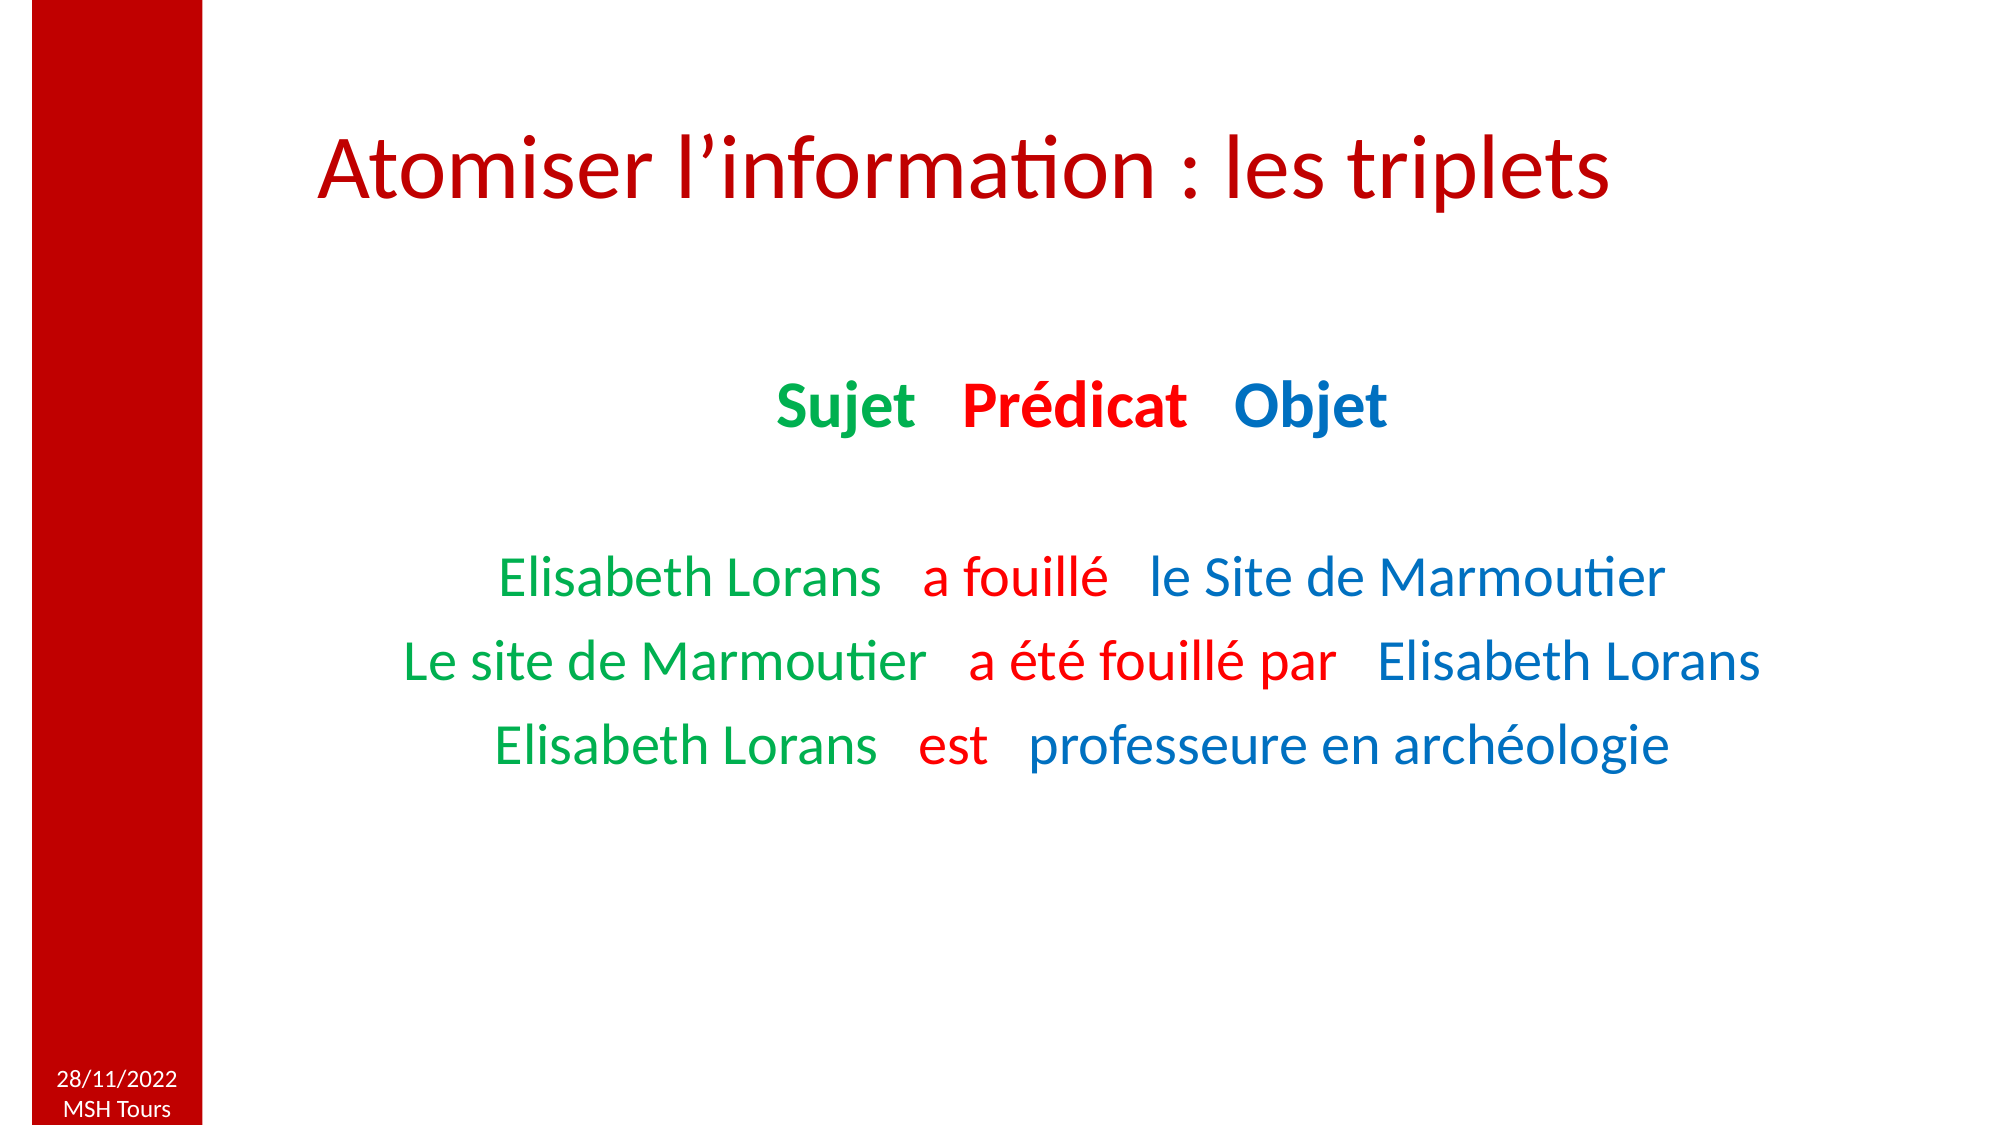

# Atomiser l’information : les triplets
Sujet   Prédicat   Objet

Elisabeth Lorans   a fouillé   le Site de Marmoutier
Le site de Marmoutier   a été fouillé par   Elisabeth Lorans
Elisabeth Lorans   est   professeure en archéologie